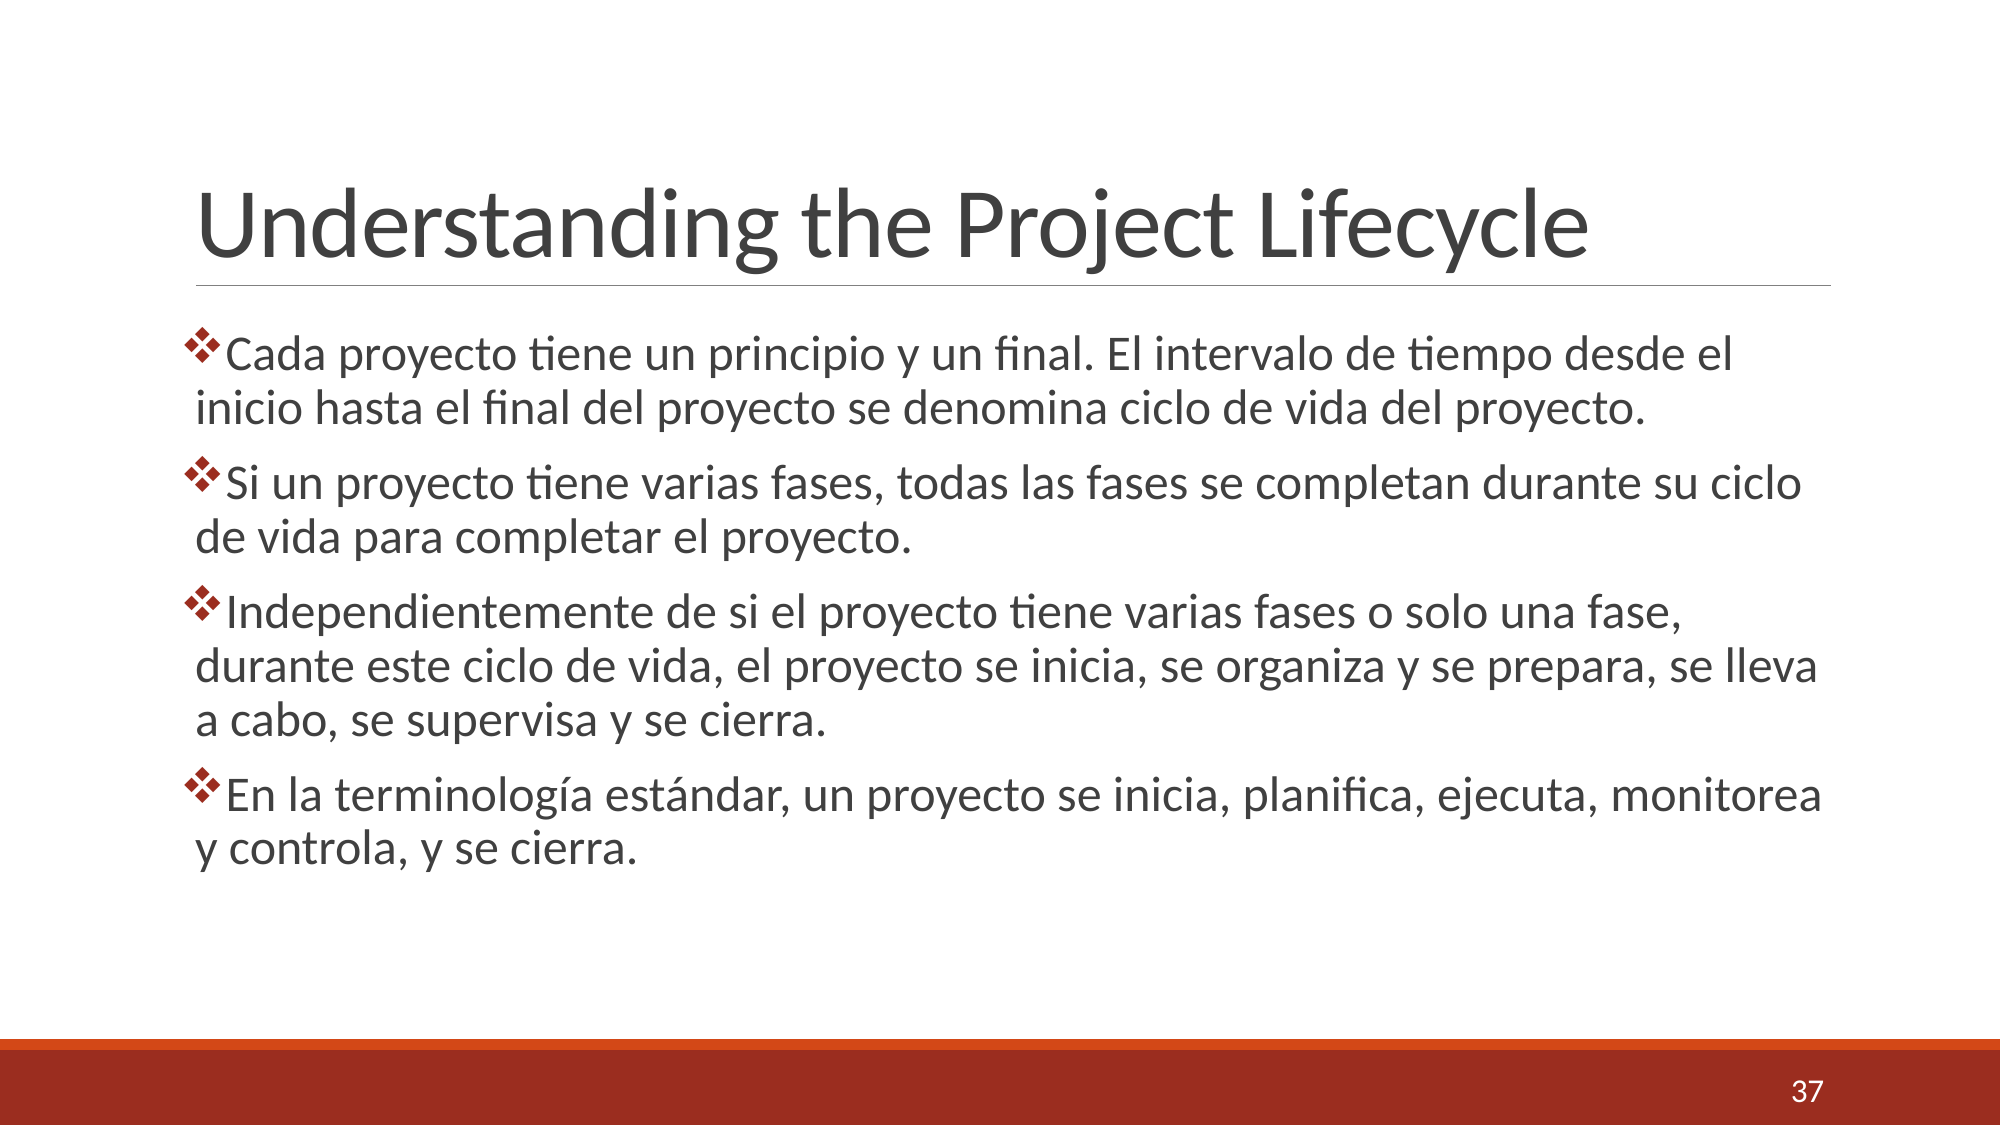

# Understanding the Project Lifecycle
Cada proyecto tiene un principio y un final. El intervalo de tiempo desde el inicio hasta el final del proyecto se denomina ciclo de vida del proyecto.
Si un proyecto tiene varias fases, todas las fases se completan durante su ciclo de vida para completar el proyecto.
Independientemente de si el proyecto tiene varias fases o solo una fase, durante este ciclo de vida, el proyecto se inicia, se organiza y se prepara, se lleva a cabo, se supervisa y se cierra.
En la terminología estándar, un proyecto se inicia, planifica, ejecuta, monitorea y controla, y se cierra.
37